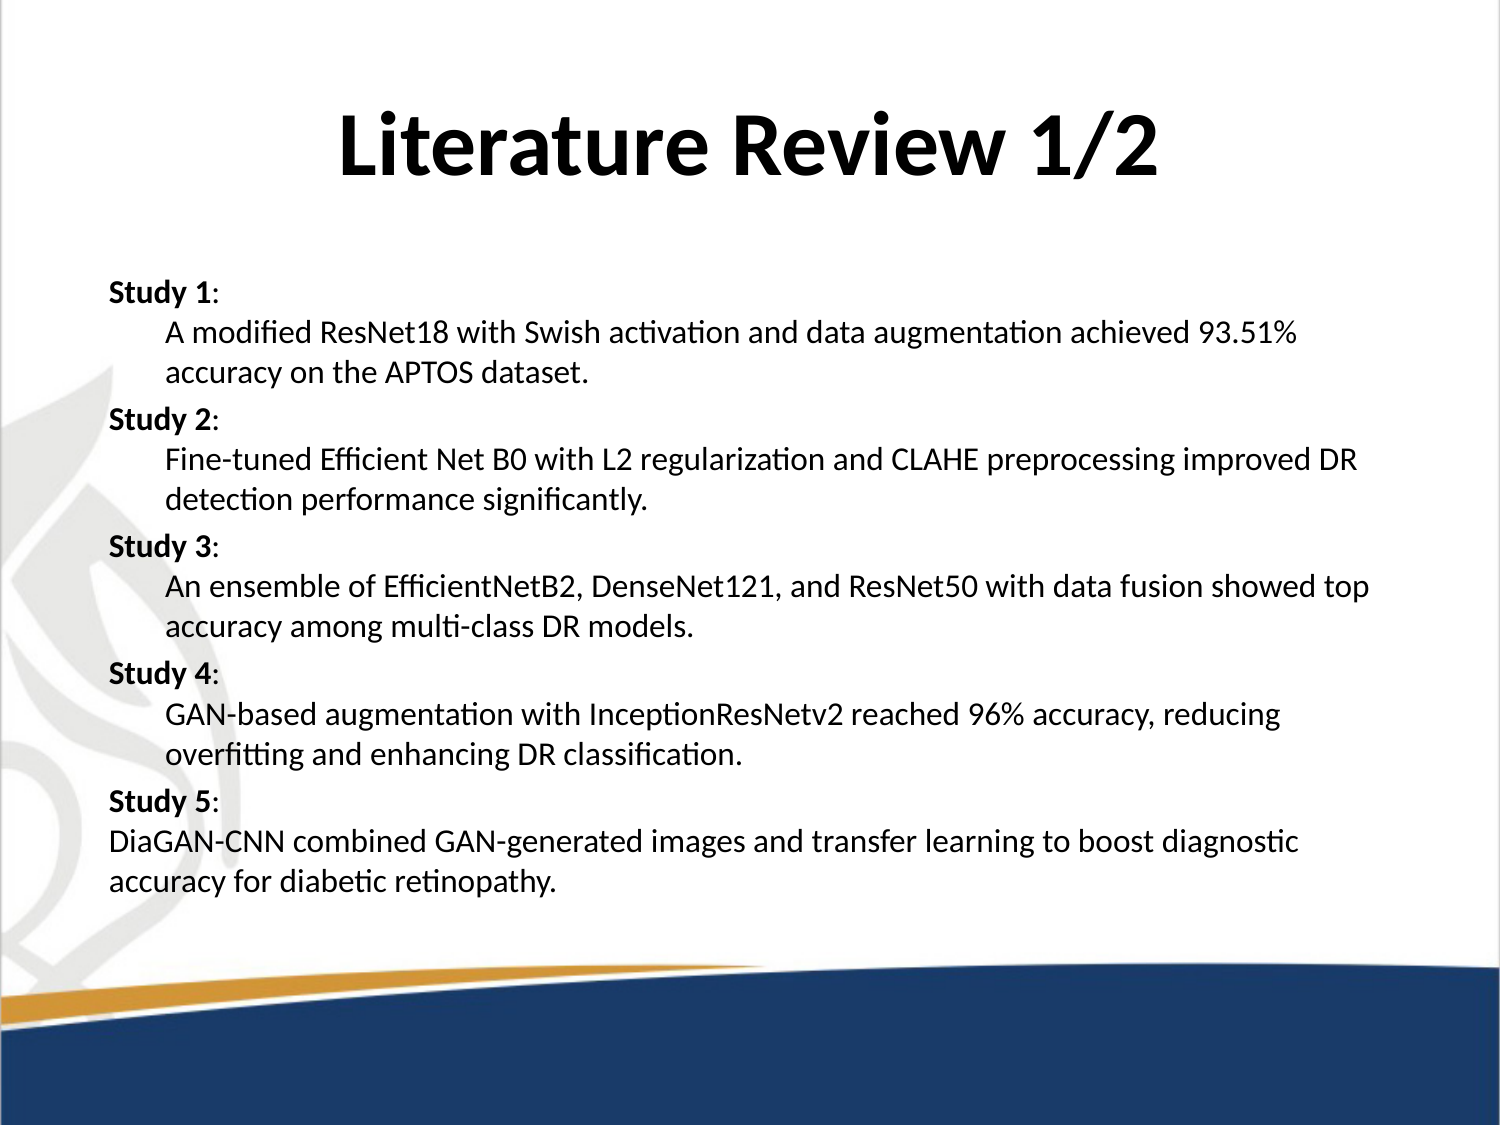

# Literature Review 1/2
Study 1:
A modified ResNet18 with Swish activation and data augmentation achieved 93.51% accuracy on the APTOS dataset.
Study 2:
Fine-tuned Efficient Net B0 with L2 regularization and CLAHE preprocessing improved DR detection performance significantly.
Study 3:
An ensemble of EfficientNetB2, DenseNet121, and ResNet50 with data fusion showed top accuracy among multi-class DR models.
Study 4:
GAN-based augmentation with InceptionResNetv2 reached 96% accuracy, reducing overfitting and enhancing DR classification.
Study 5:
DiaGAN-CNN combined GAN-generated images and transfer learning to boost diagnostic accuracy for diabetic retinopathy.